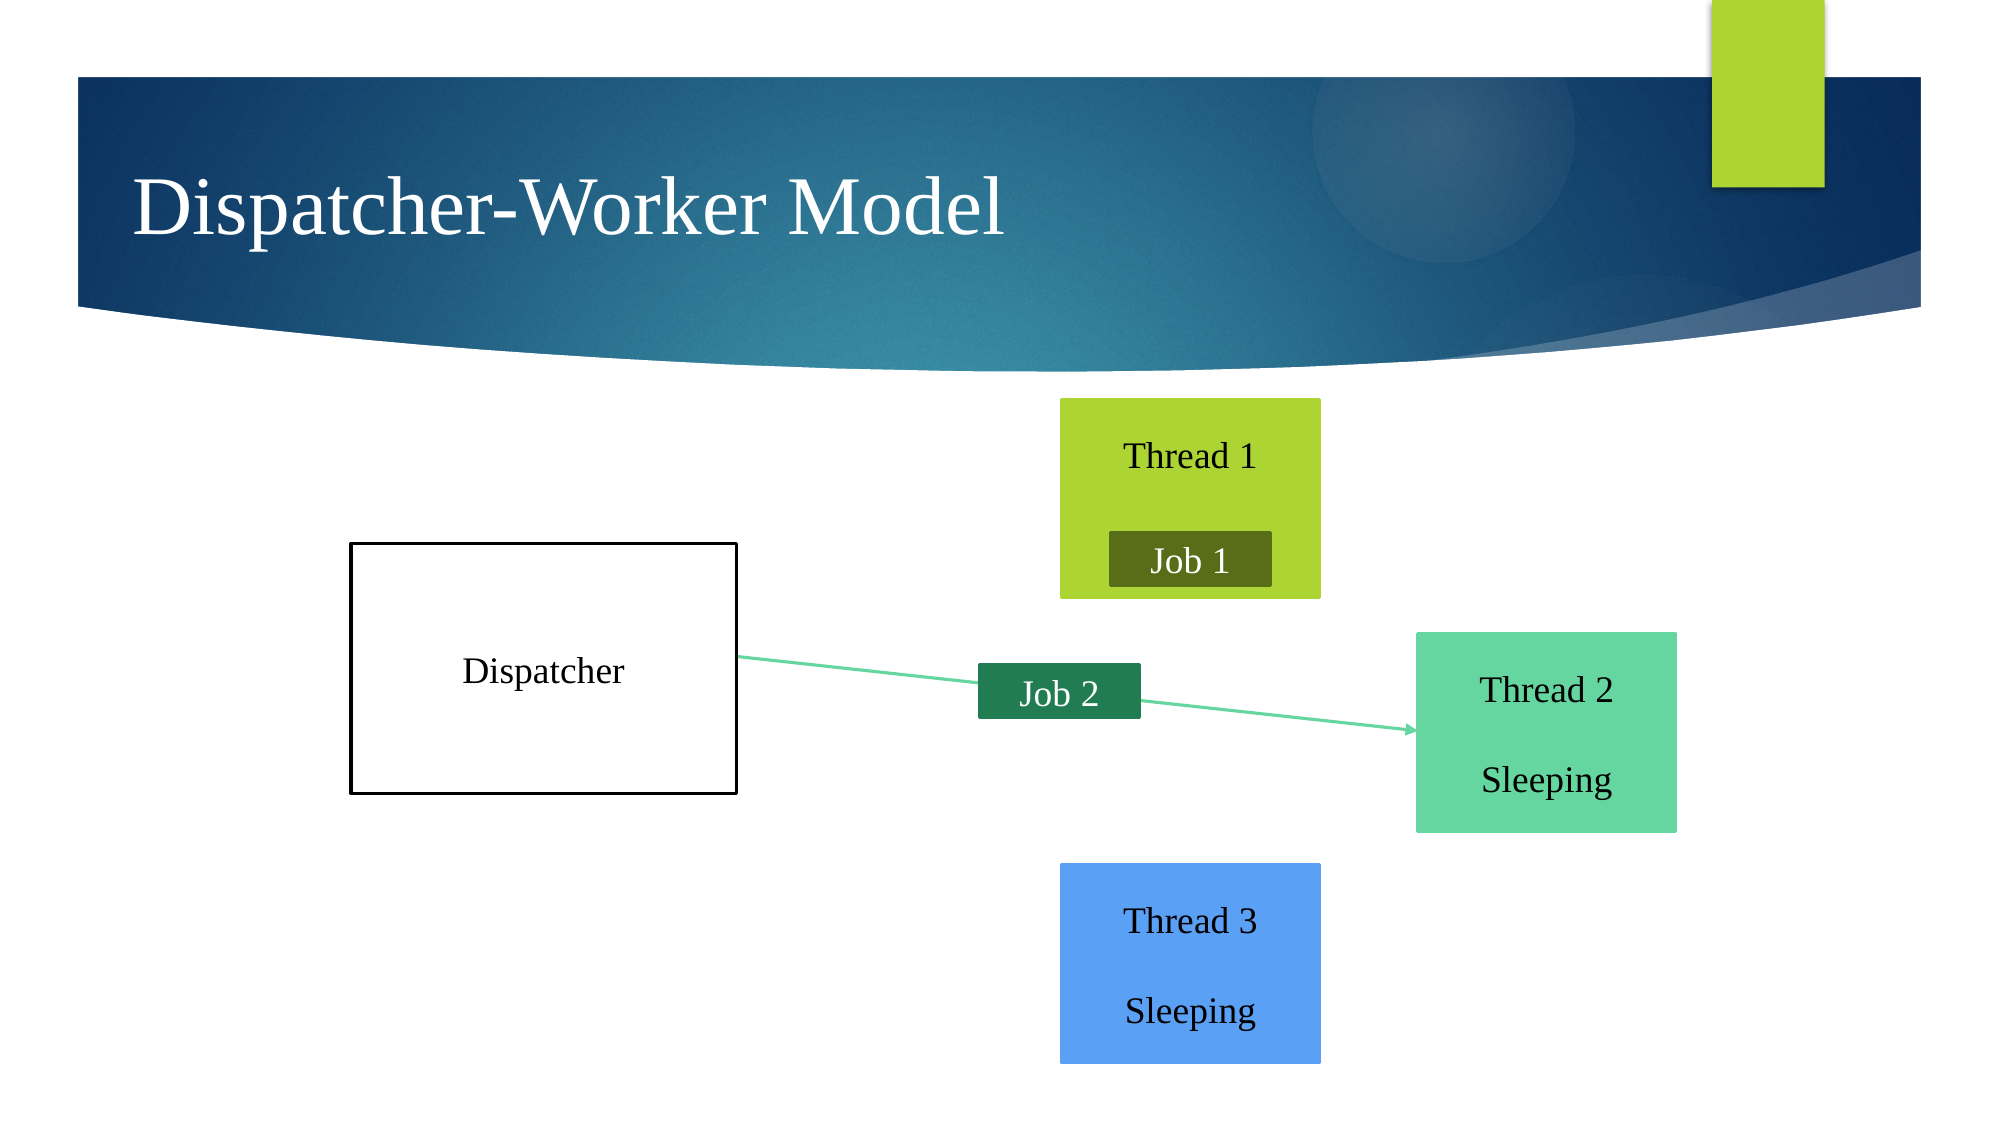

Dispatcher-Worker Model
Thread 1

Job 1
Job 1
Dispatcher
Thread 2

Sleeping
Job 2
Thread 3

Sleeping